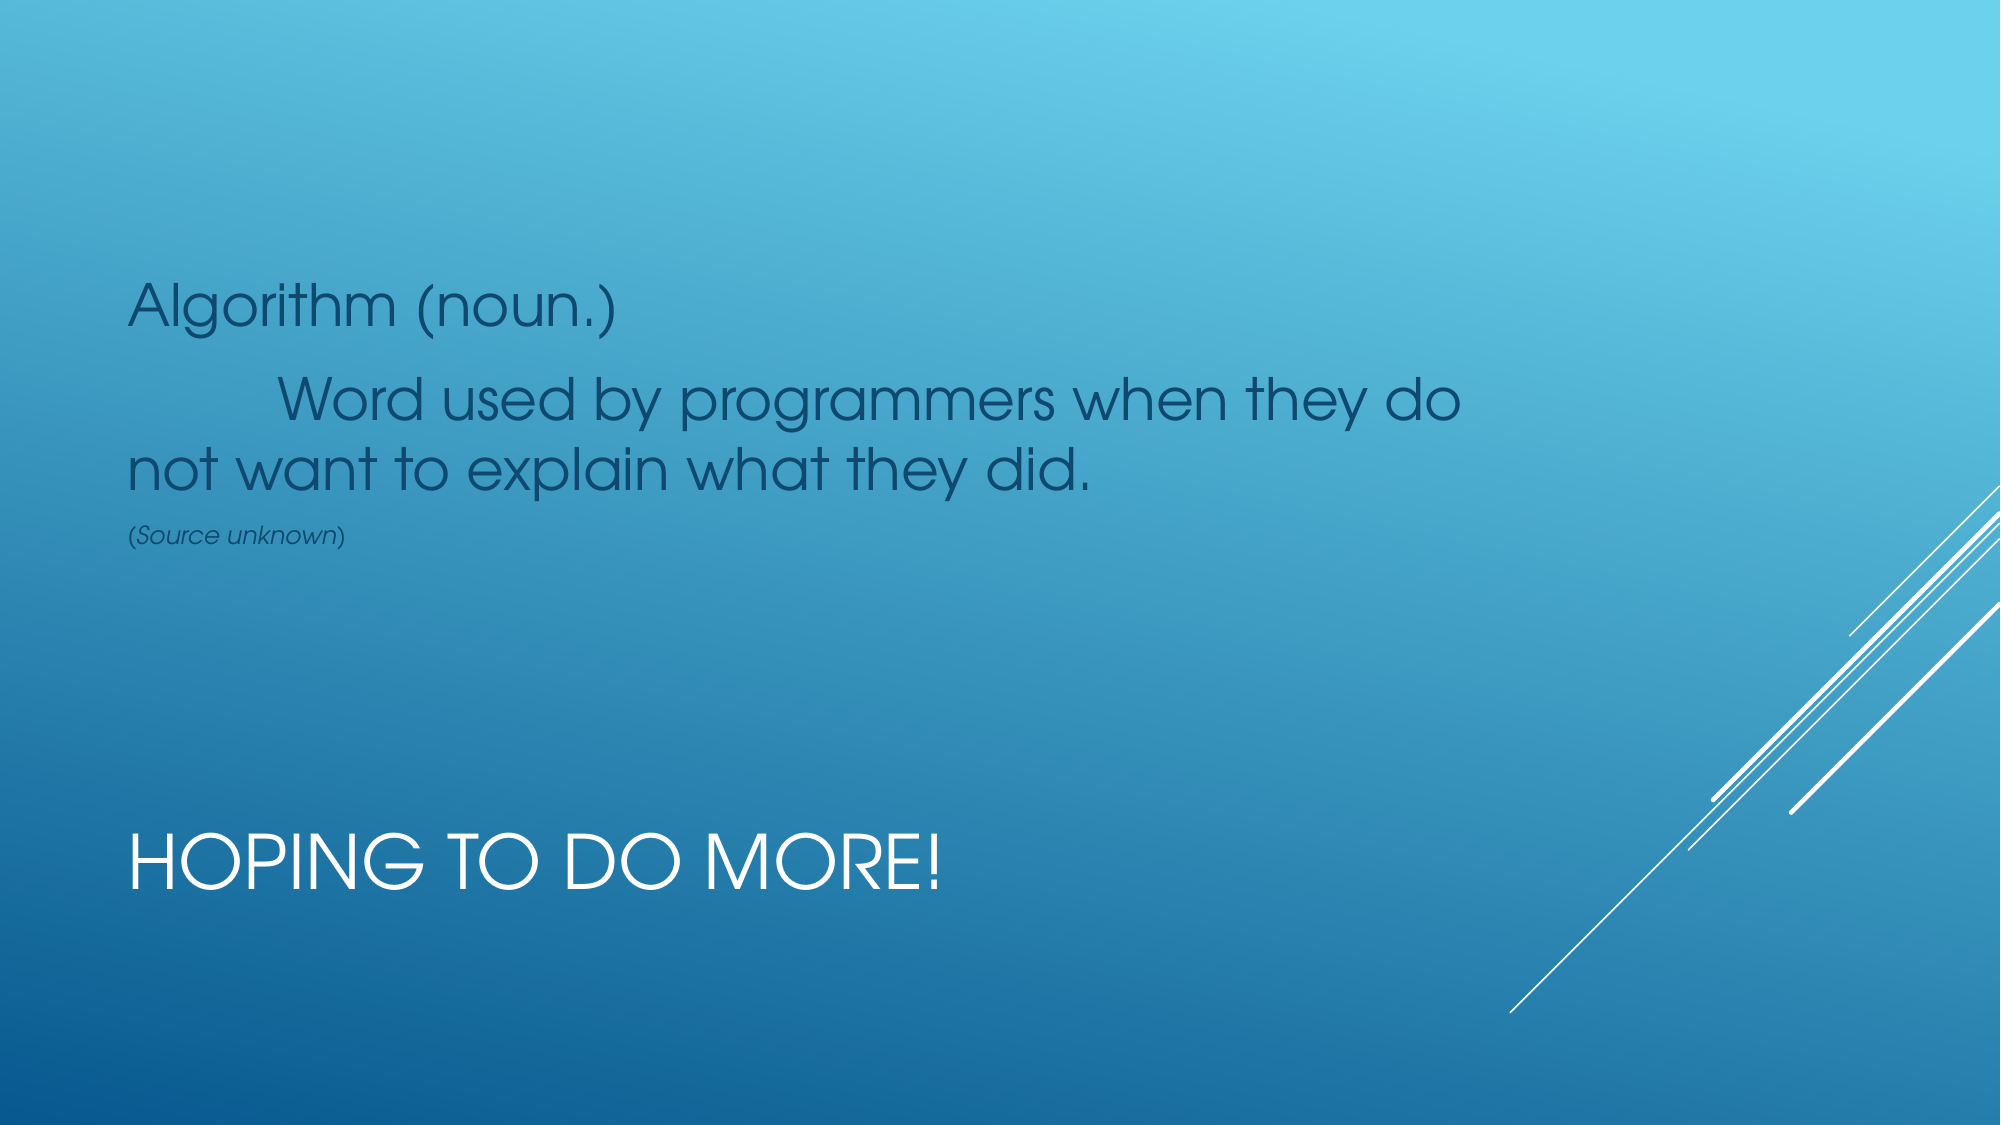

Algorithm (noun.)
	Word used by programmers when they do not want to explain what they did.
(Source unknown)
# Hoping to do more!